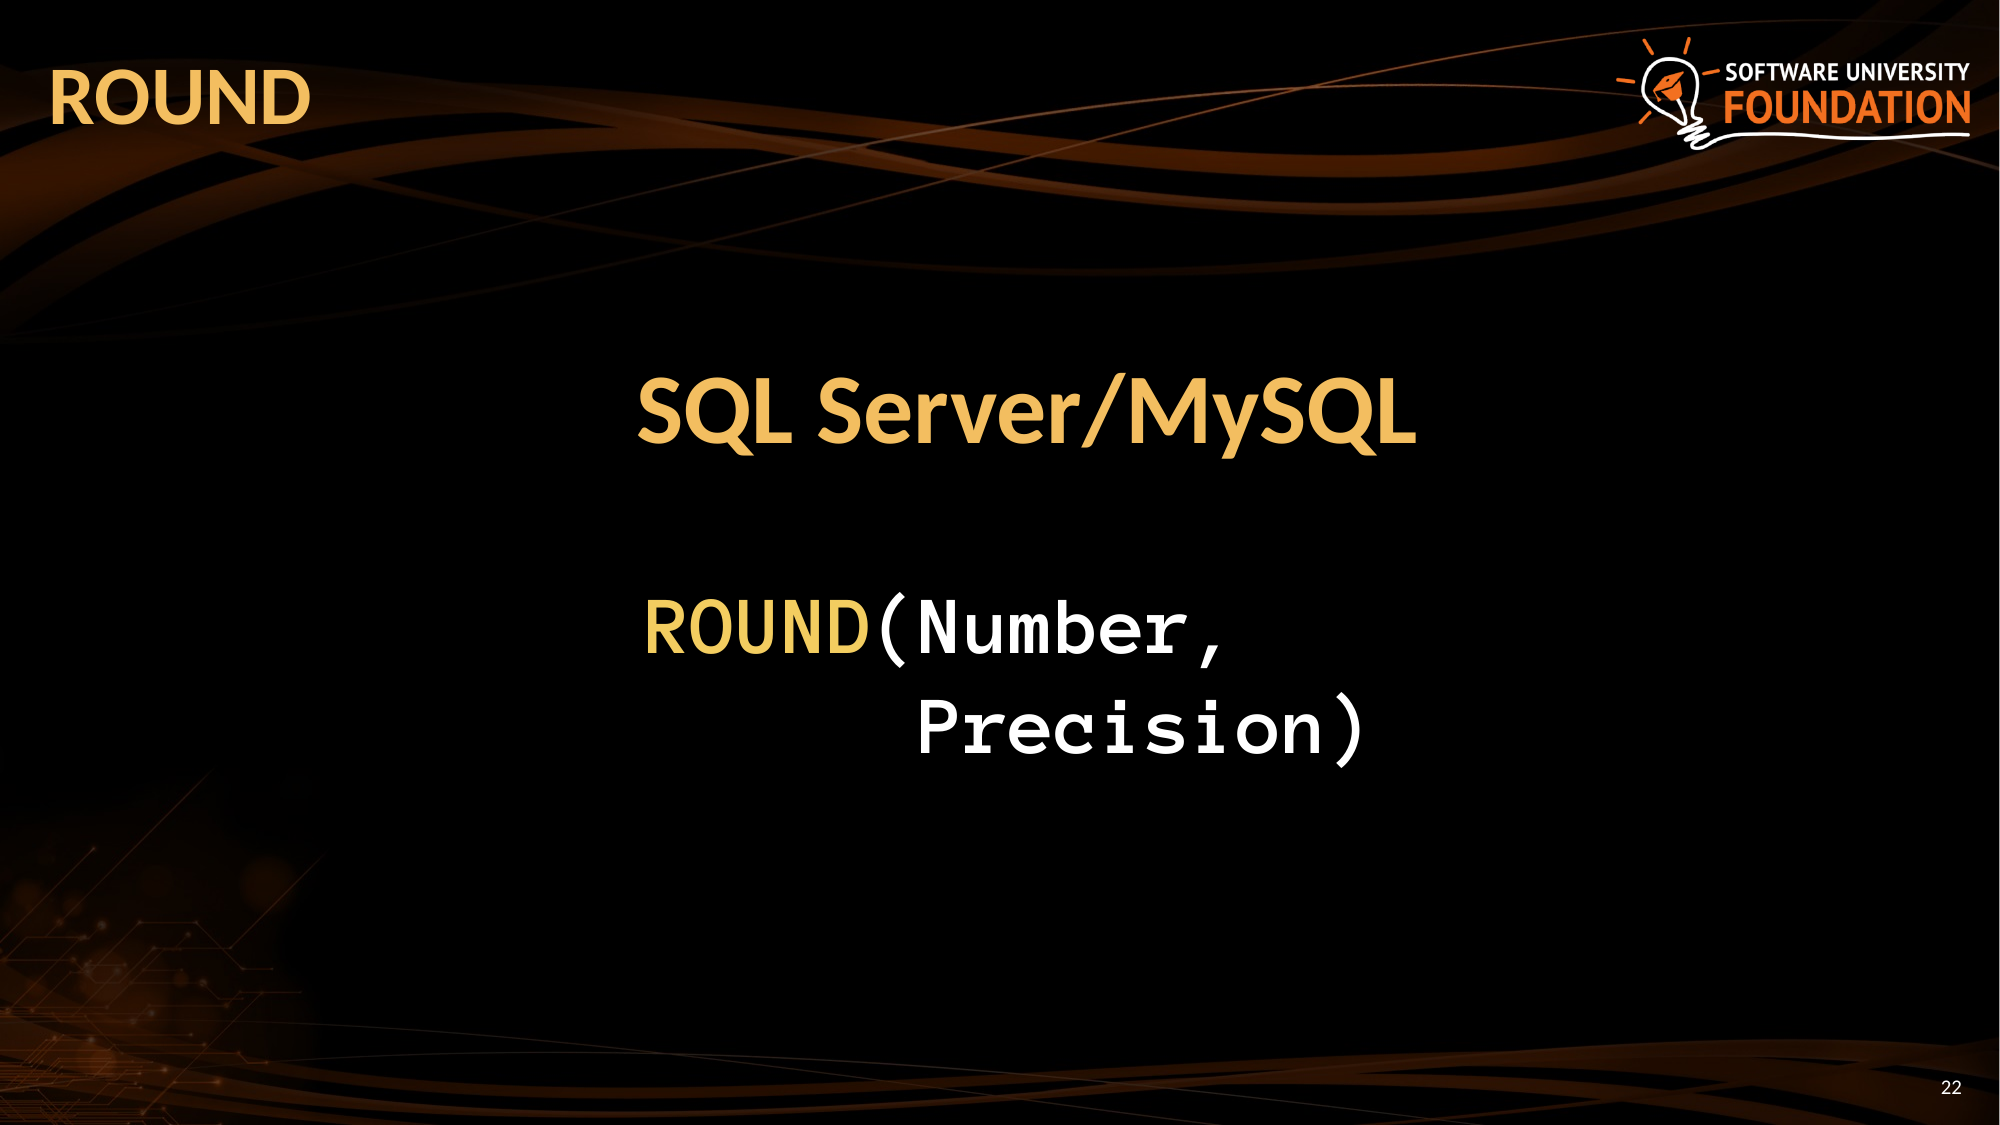

# ROUND
SQL Server/MySQL

ROUND(Number,
      Precision)
22